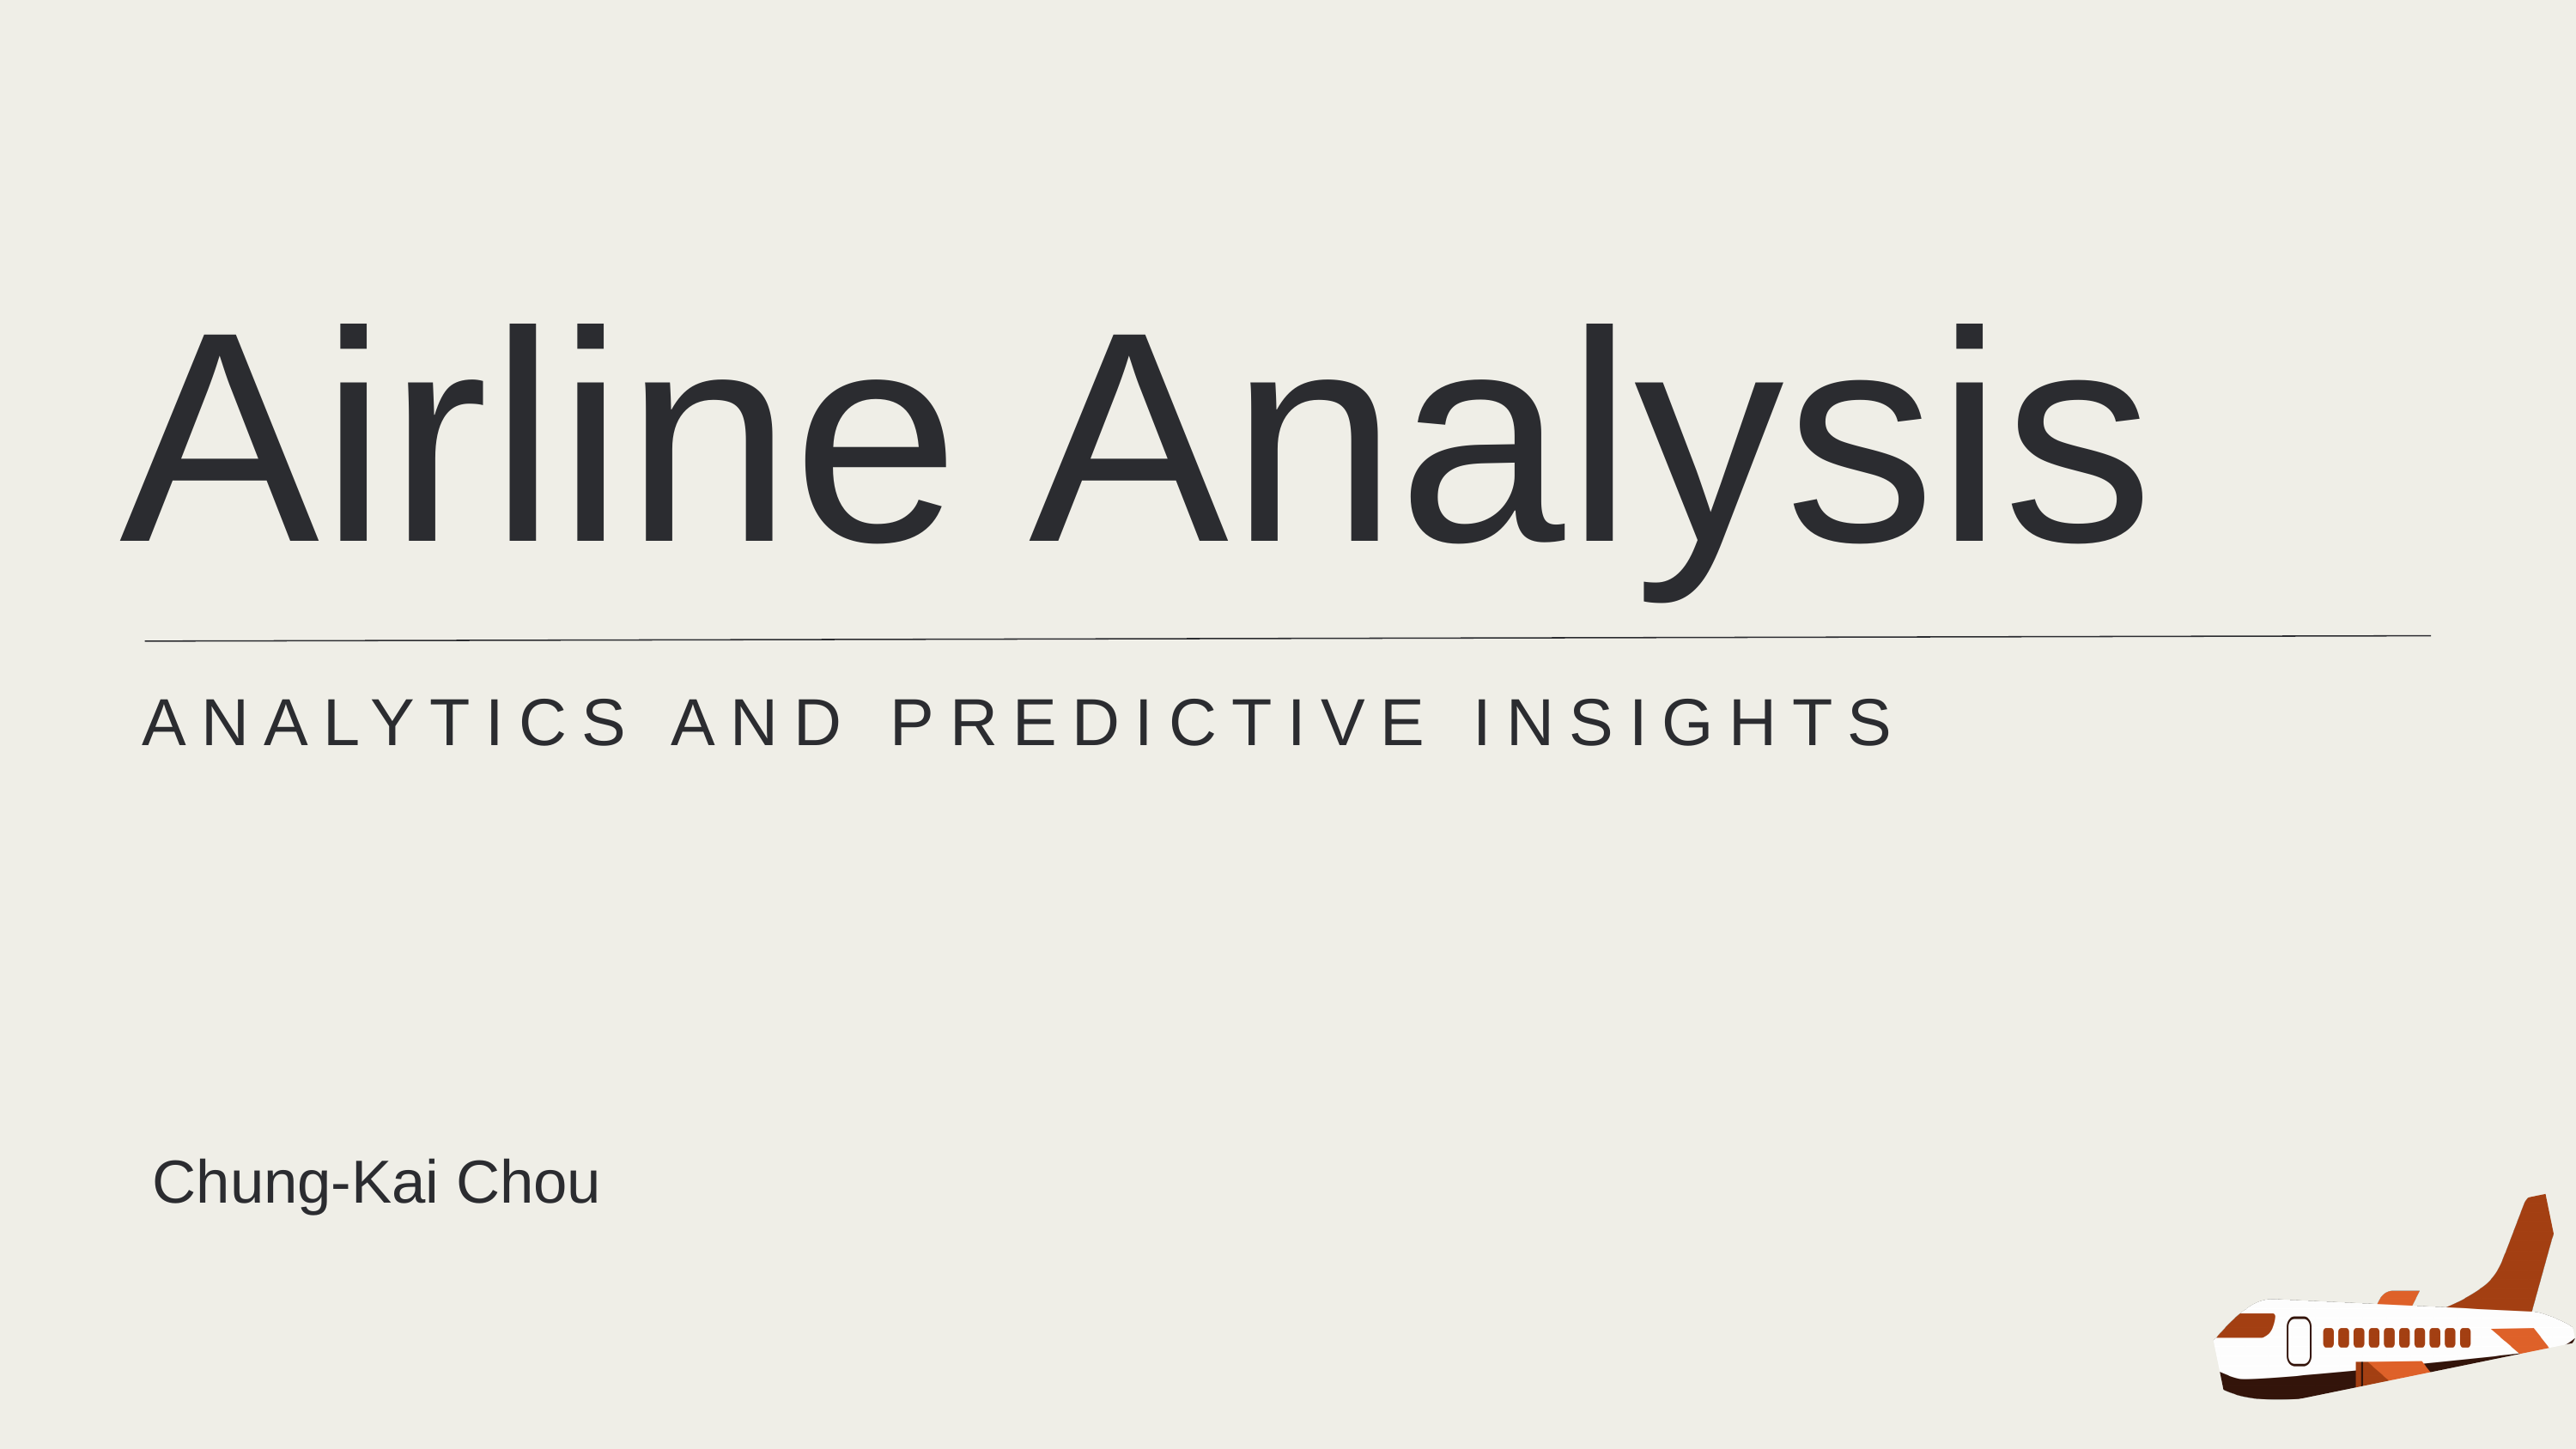

Airline Analysis

ANALYTICS AND PREDICTIVE INSIGHTS
Chung-Kai Chou